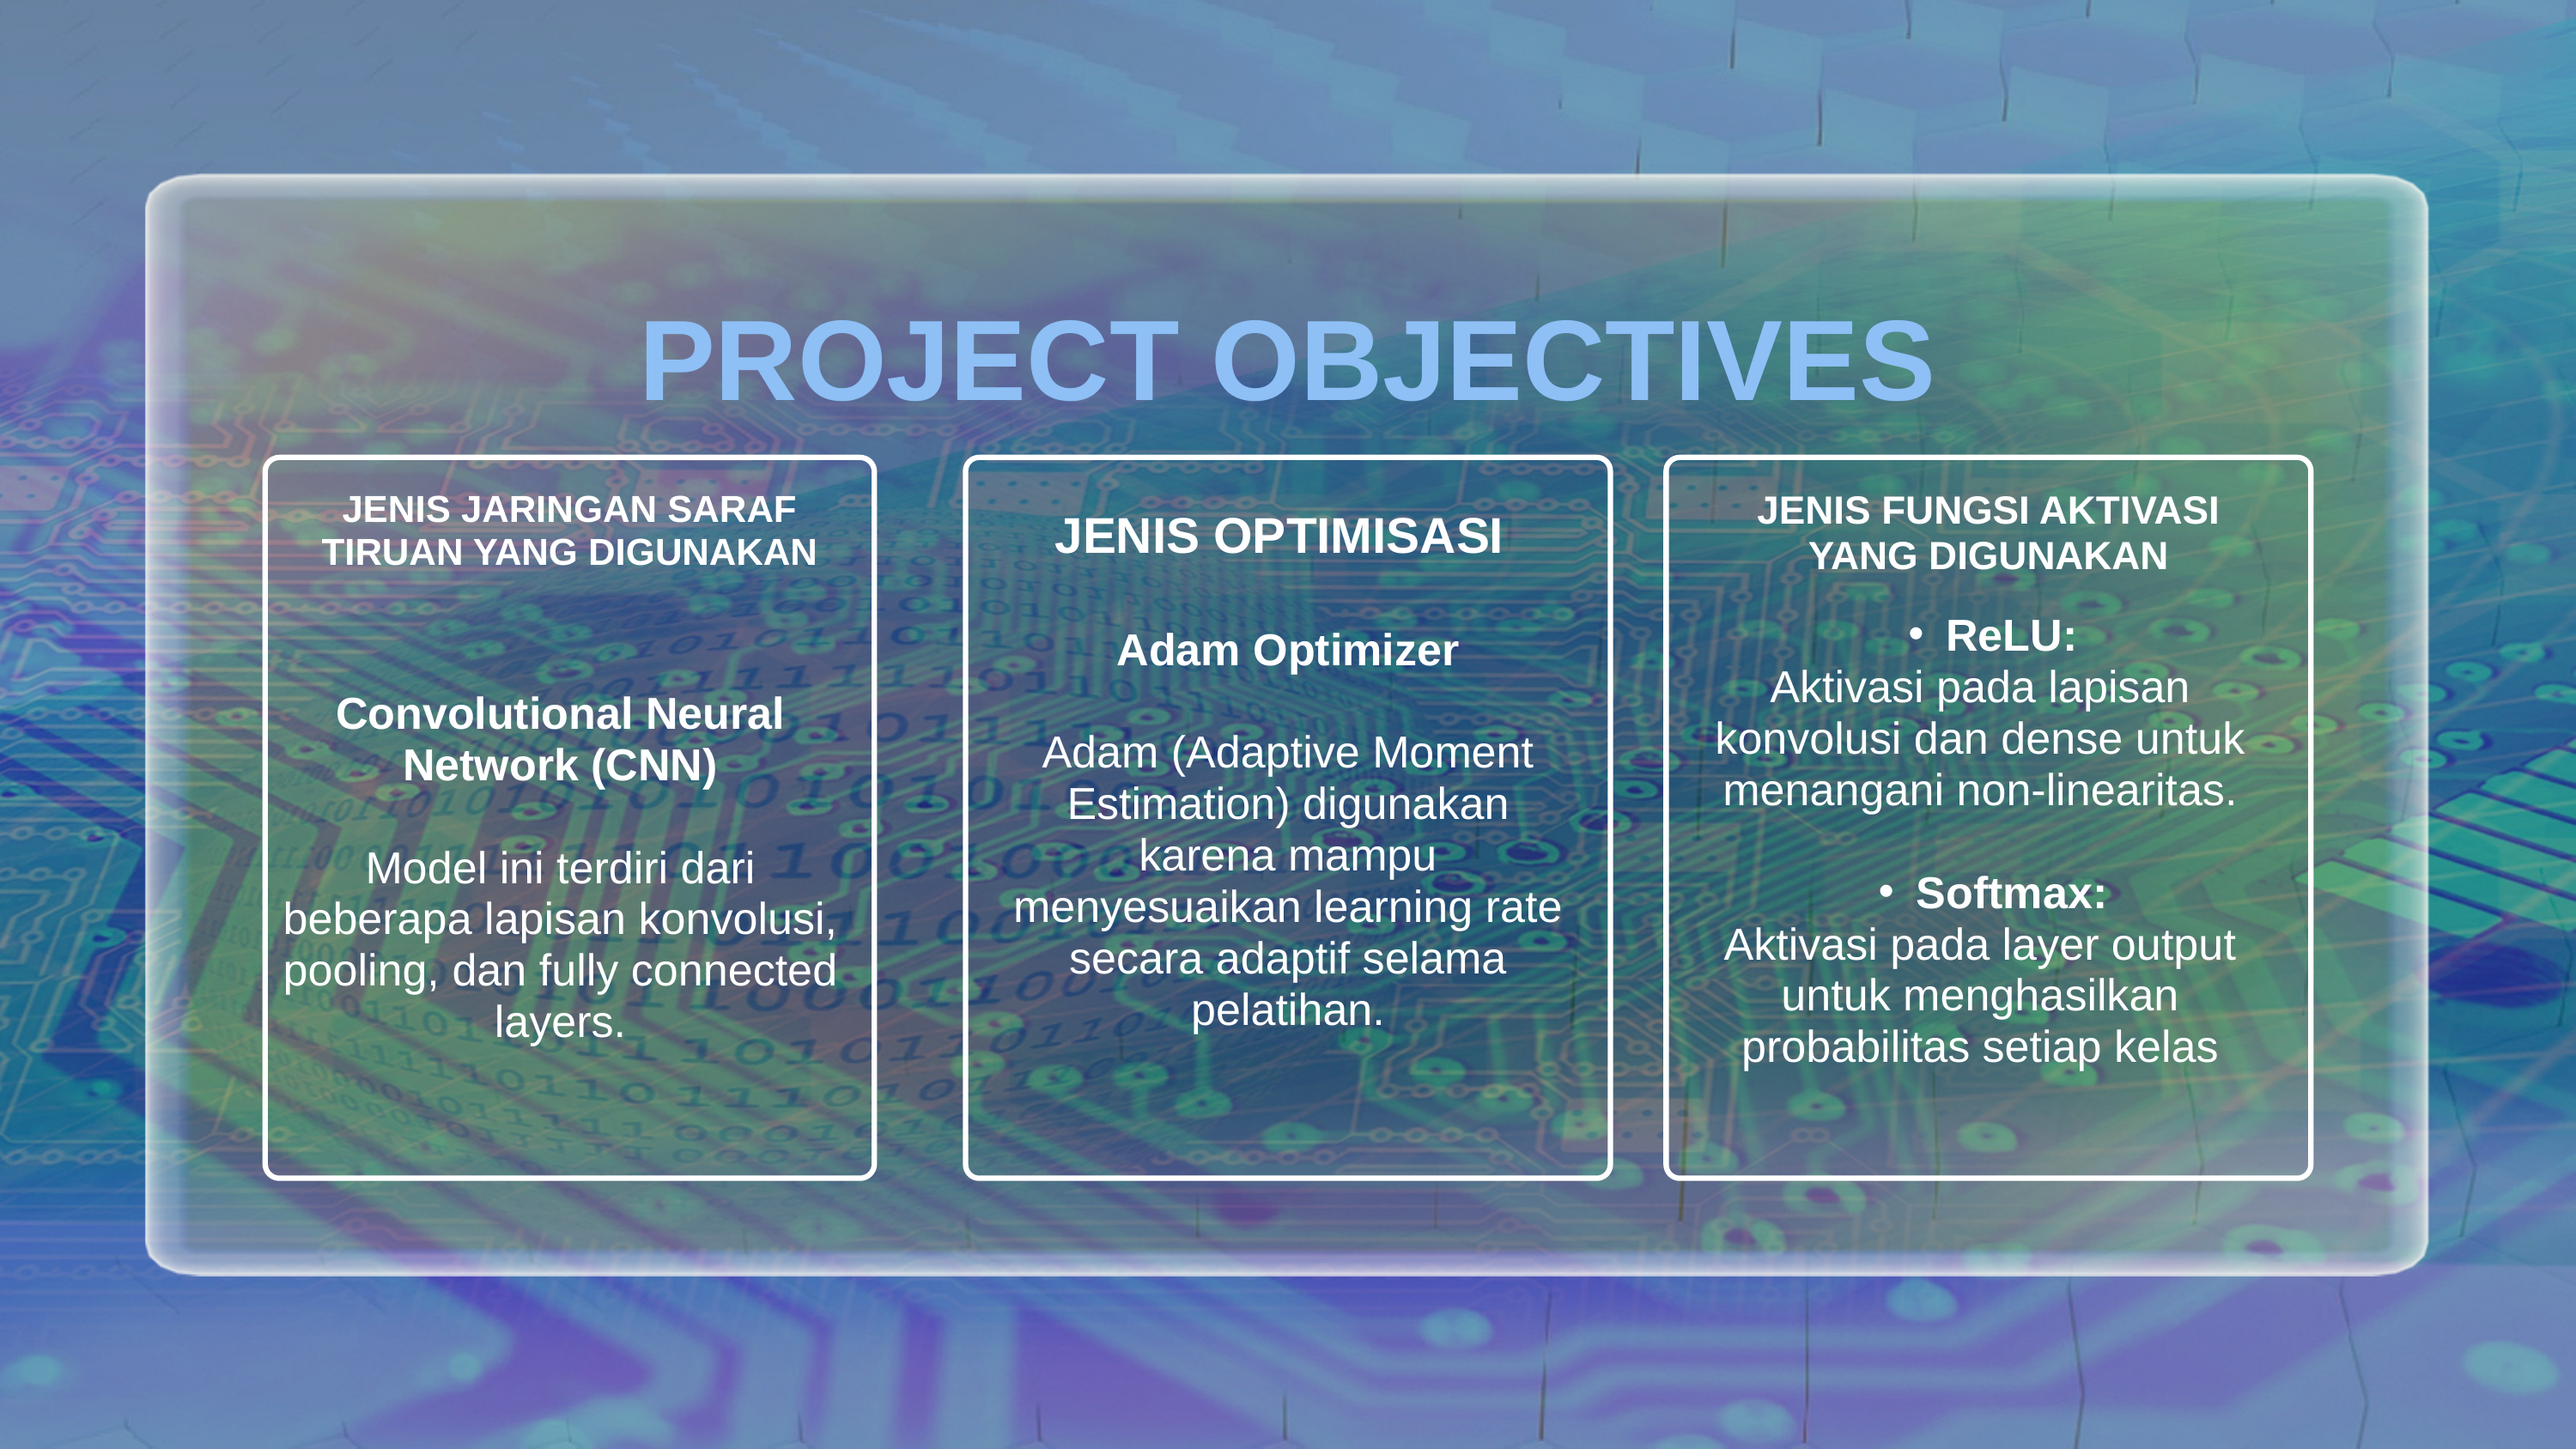

PROJECT OBJECTIVES

JENIS JARINGAN SARAF TIRUAN YANG DIGUNAKAN

JENIS FUNGSI AKTIVASI YANG DIGUNAKAN

JENIS OPTIMISASI

ReLU:
Aktivasi pada lapisan konvolusi dan dense untuk menangani non-linearitas.

Softmax:
Aktivasi pada layer output untuk menghasilkan probabilitas setiap kelas

Adam Optimizer

Adam (Adaptive Moment Estimation) digunakan karena mampu menyesuaikan learning rate secara adaptif selama pelatihan.
Convolutional Neural Network (CNN)

Model ini terdiri dari beberapa lapisan konvolusi, pooling, dan fully connected layers.